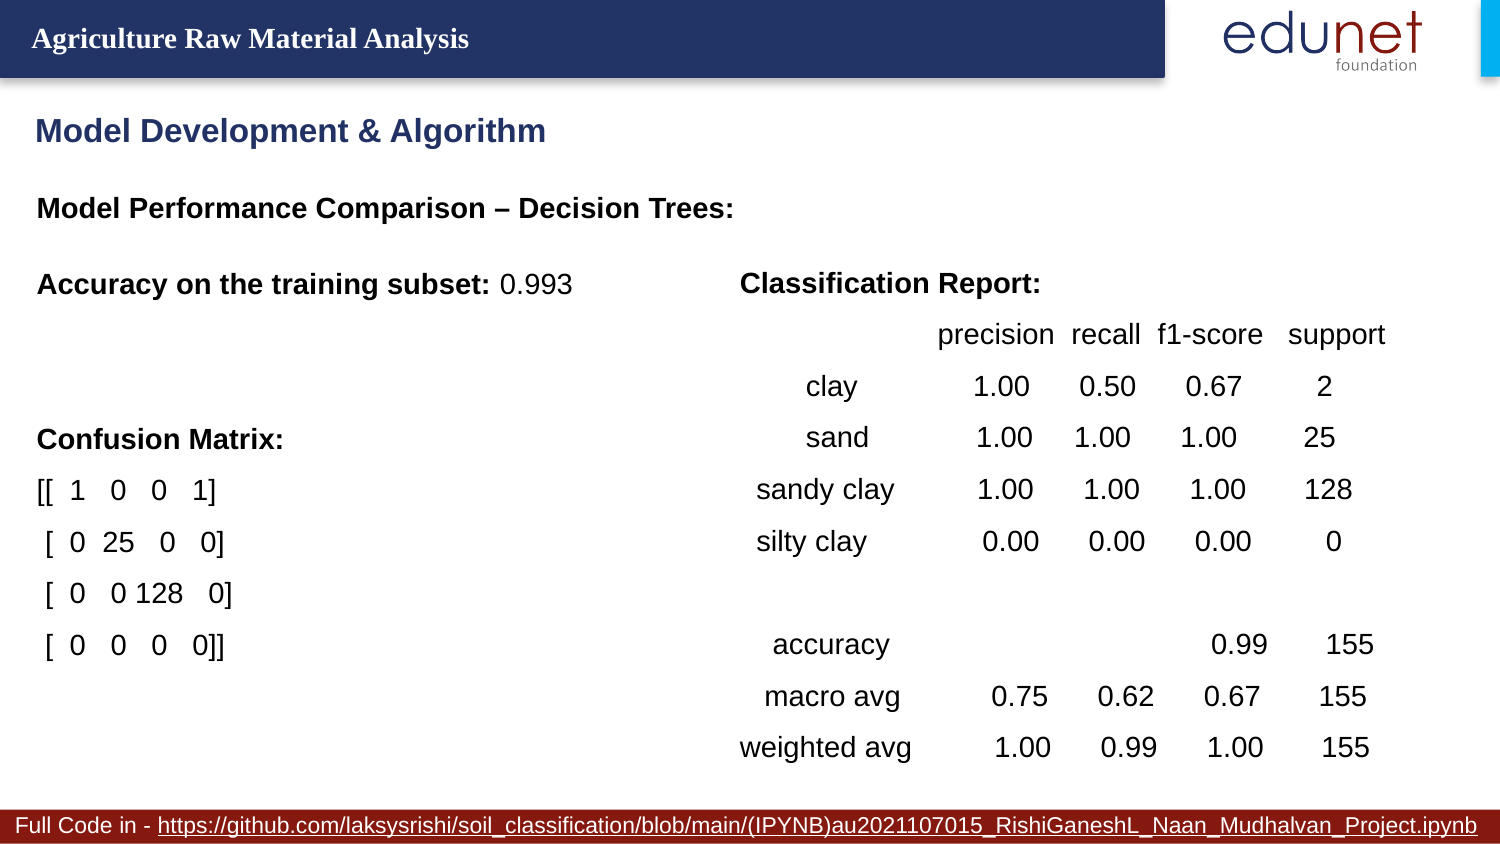

Agriculture Raw Material Analysis

Model Development & Algorithm
Model Performance Comparison – Decision Trees:
Accuracy on the training subset: 0.993

Confusion Matrix:
[[  1   0   0   1]
 [  0  25   0   0]
 [  0   0 128   0]
 [  0   0   0   0]]
Classification Report:
                        precision  recall  f1-score   support
        clay              1.00      0.50      0.67         2
        sand             1.00     1.00      1.00        25
  sandy clay          1.00      1.00      1.00       128
  silty clay              0.00      0.00      0.00         0

    accuracy                                       0.99       155
   macro avg           0.75      0.62      0.67       155
weighted avg          1.00      0.99      1.00       155
Full Code in - https://github.com/laksysrishi/soil_classification/blob/main/(IPYNB)au2021107015_RishiGaneshL_Naan_Mudhalvan_Project.ipynb